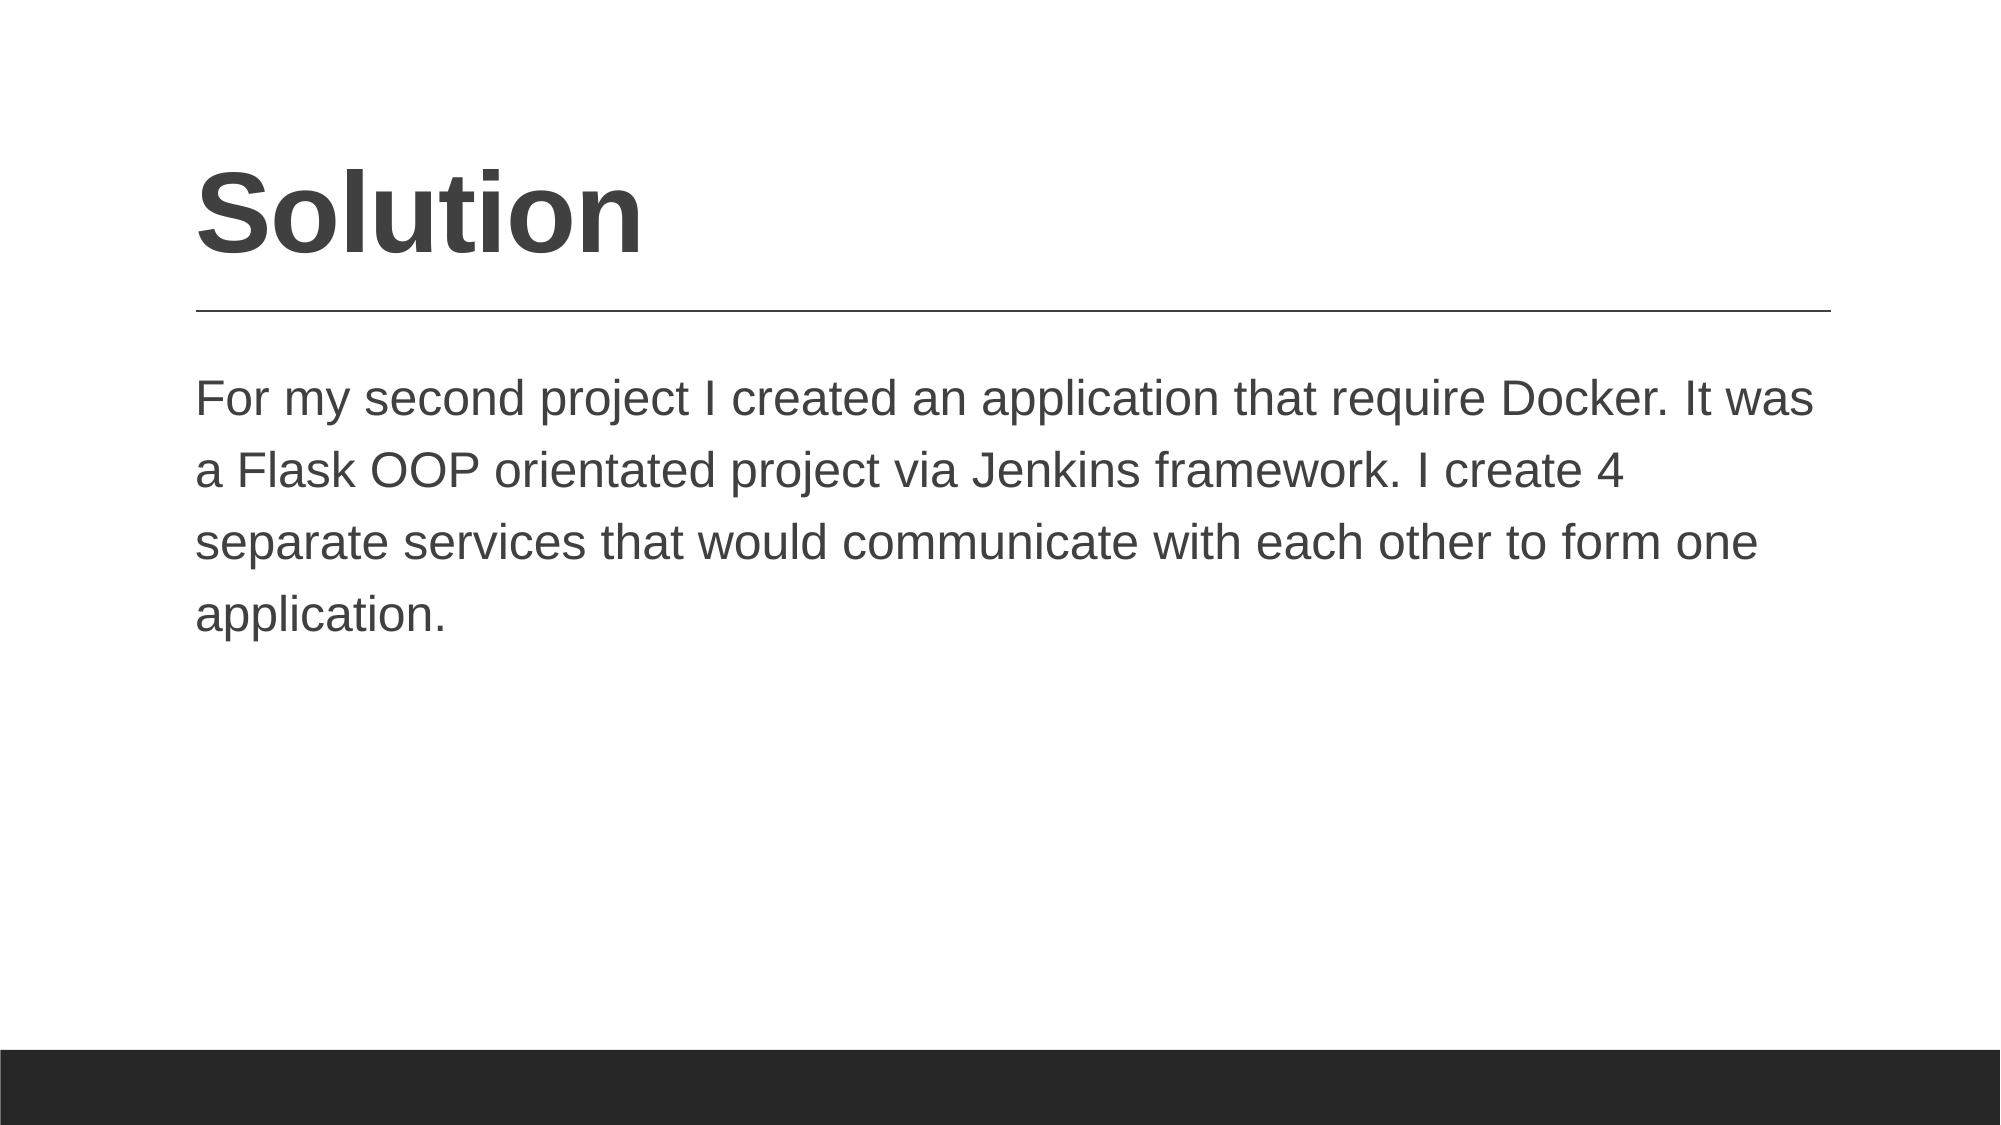

# Solution
For my second project I created an application that require Docker. It was a Flask OOP orientated project via Jenkins framework. I create 4 separate services that would communicate with each other to form one application.